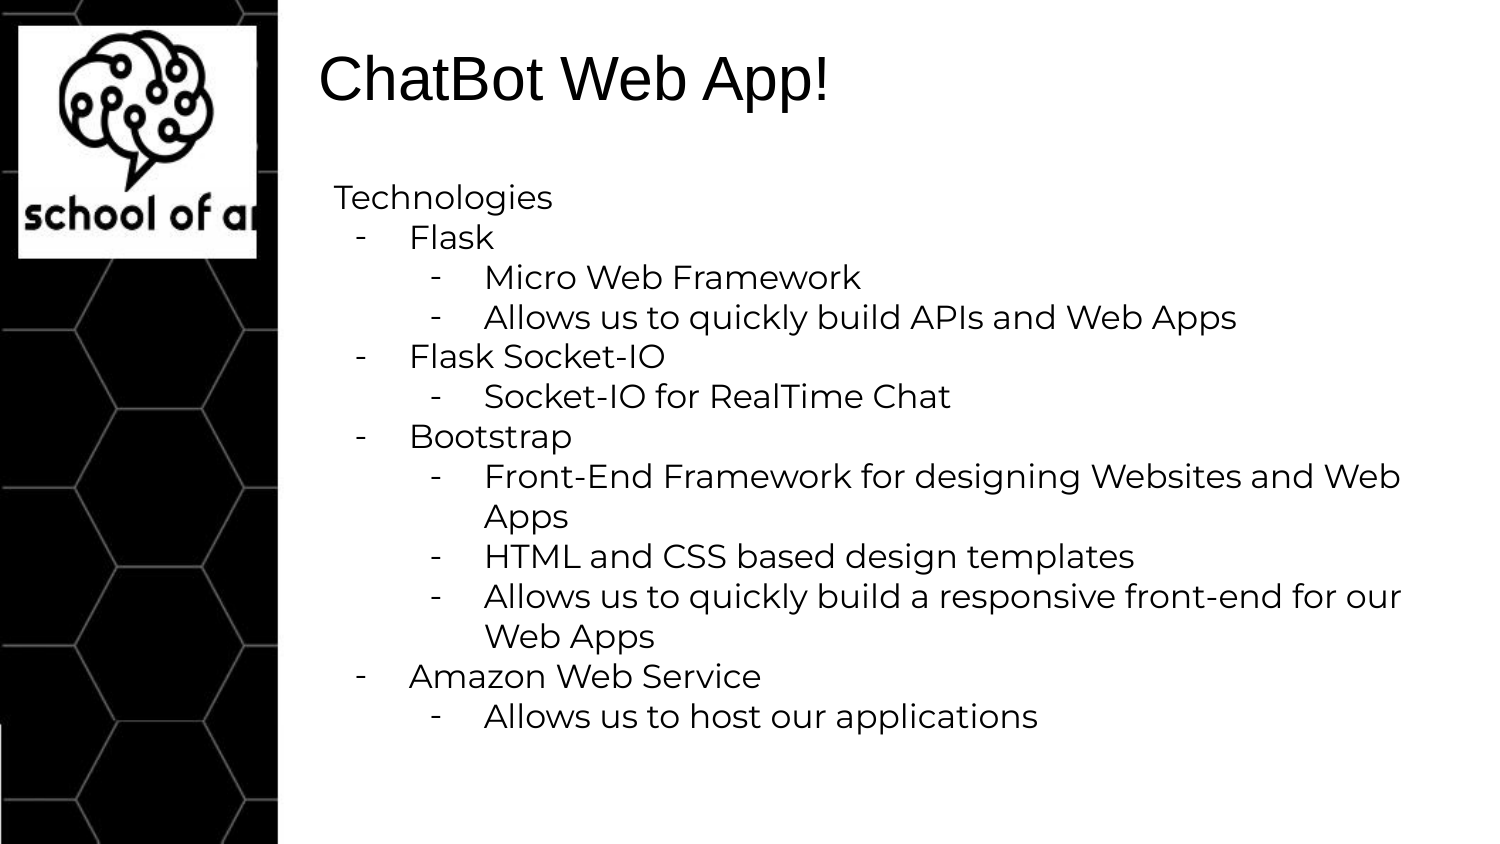

ChatBot Web App!
Technologies
Flask
Micro Web Framework
Allows us to quickly build APIs and Web Apps
Flask Socket-IO
Socket-IO for RealTime Chat
Bootstrap
Front-End Framework for designing Websites and Web Apps
HTML and CSS based design templates
Allows us to quickly build a responsive front-end for our Web Apps
Amazon Web Service
Allows us to host our applications